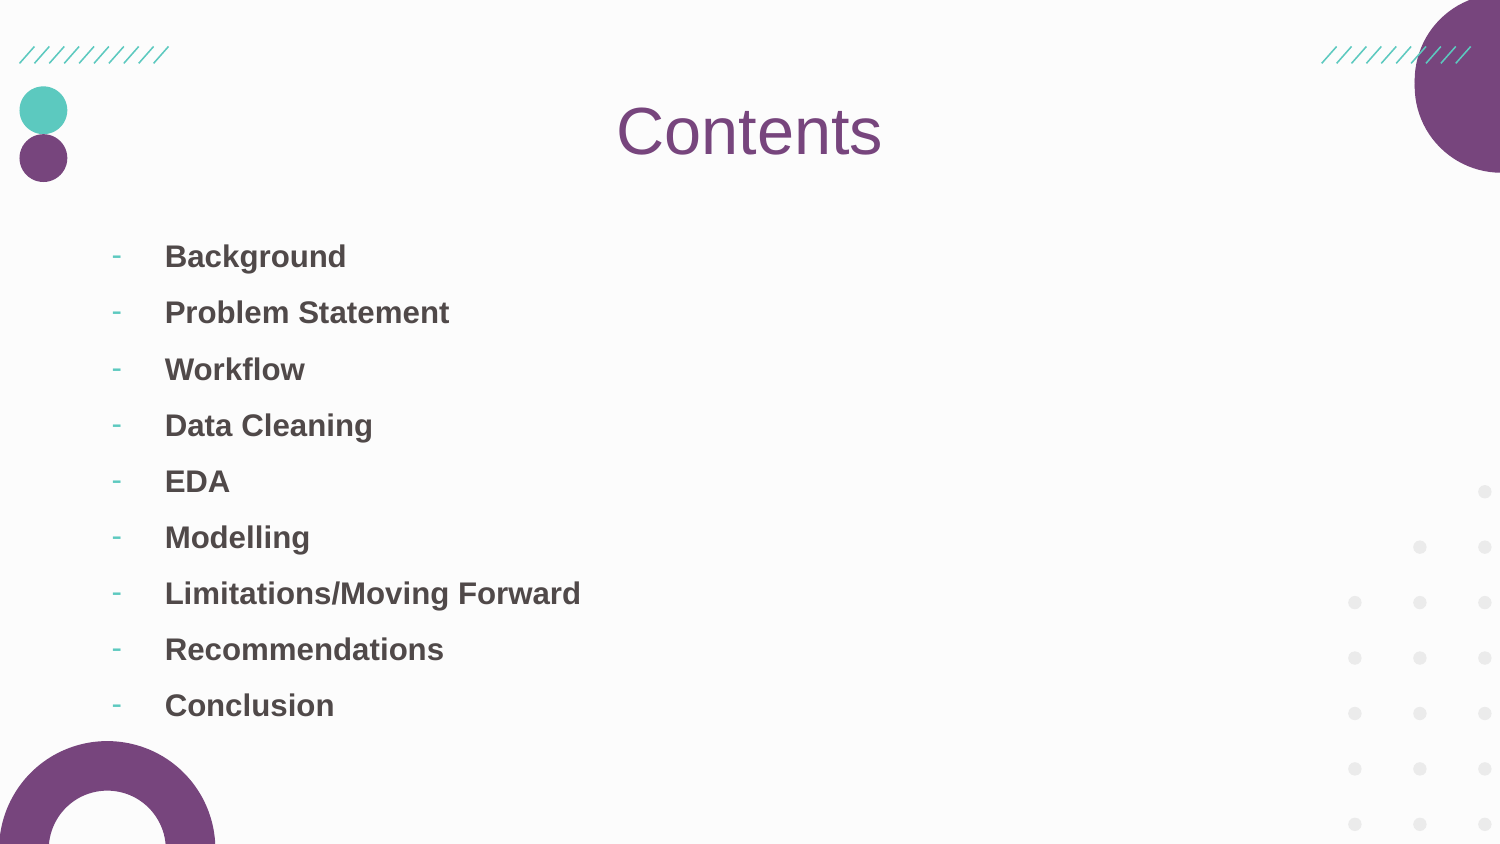

# Contents
Background
Problem Statement
Workflow
Data Cleaning
EDA
Modelling
Limitations/Moving Forward
Recommendations
Conclusion